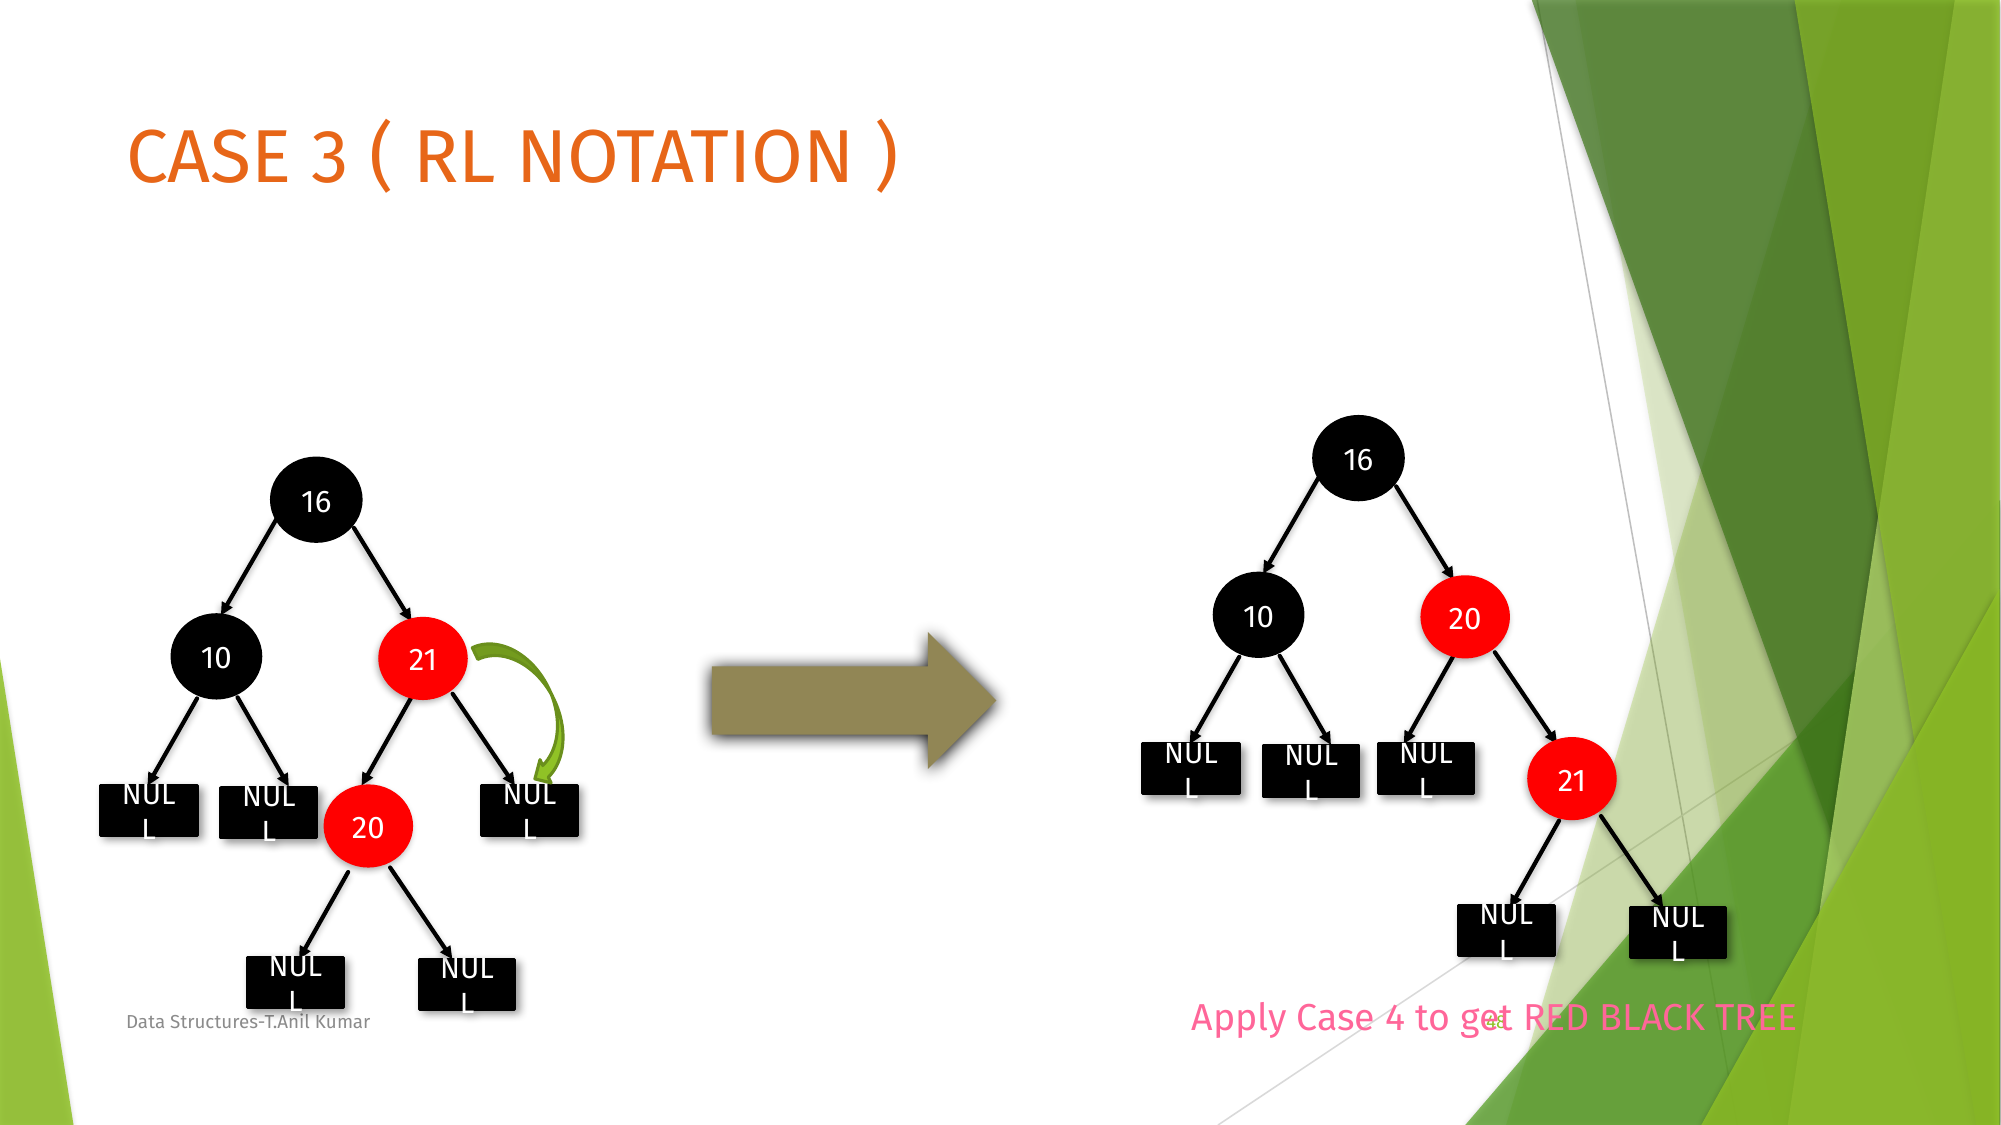

# CASE 3 ( RL NOTATION )
16
16
10
20
10
21

21
NULL
NULL
NULL
20
NULL
NULL
NULL
NULL
NULL
NULL
NULL
Apply Case 4 to get RED BLACK TREE
Data Structures-T.Anil Kumar
48